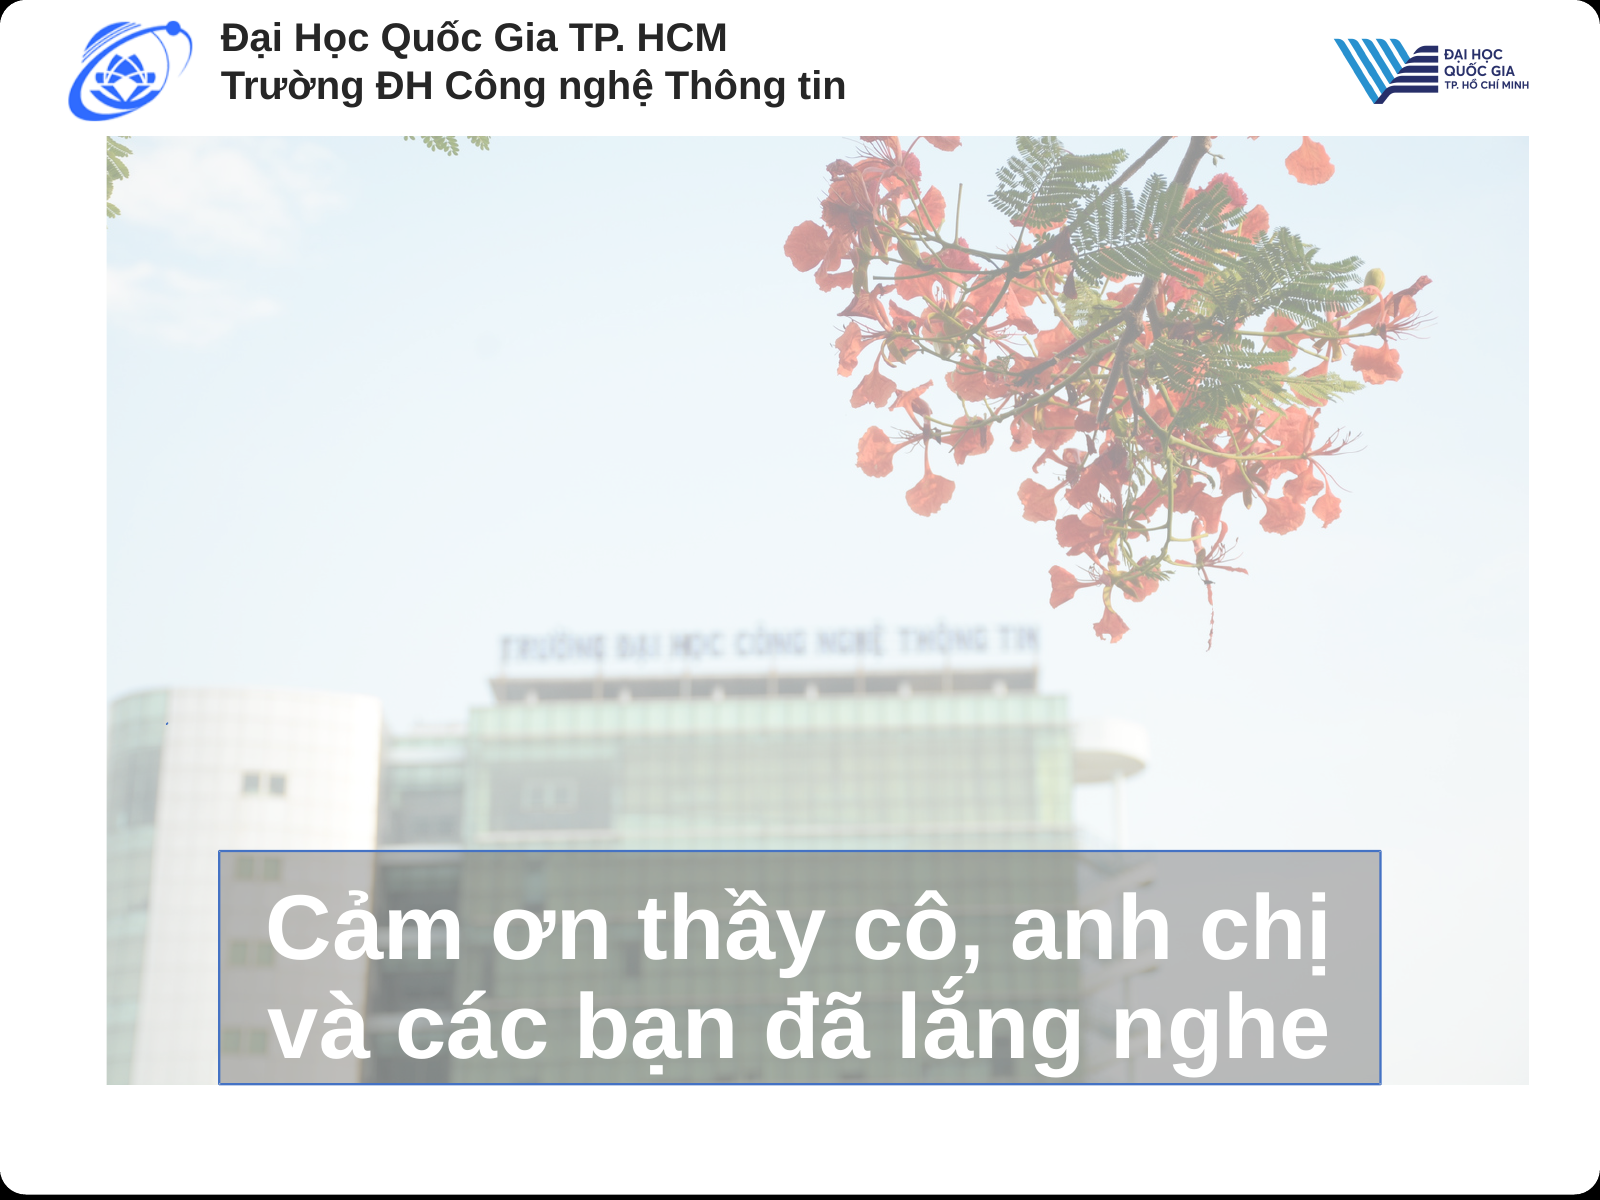

Đại Học Quốc Gia TP. HCM
Trường ĐH Công nghệ Thông tin

Cảm ơn thầy cô, anh chị và các bạn đã lắng nghe